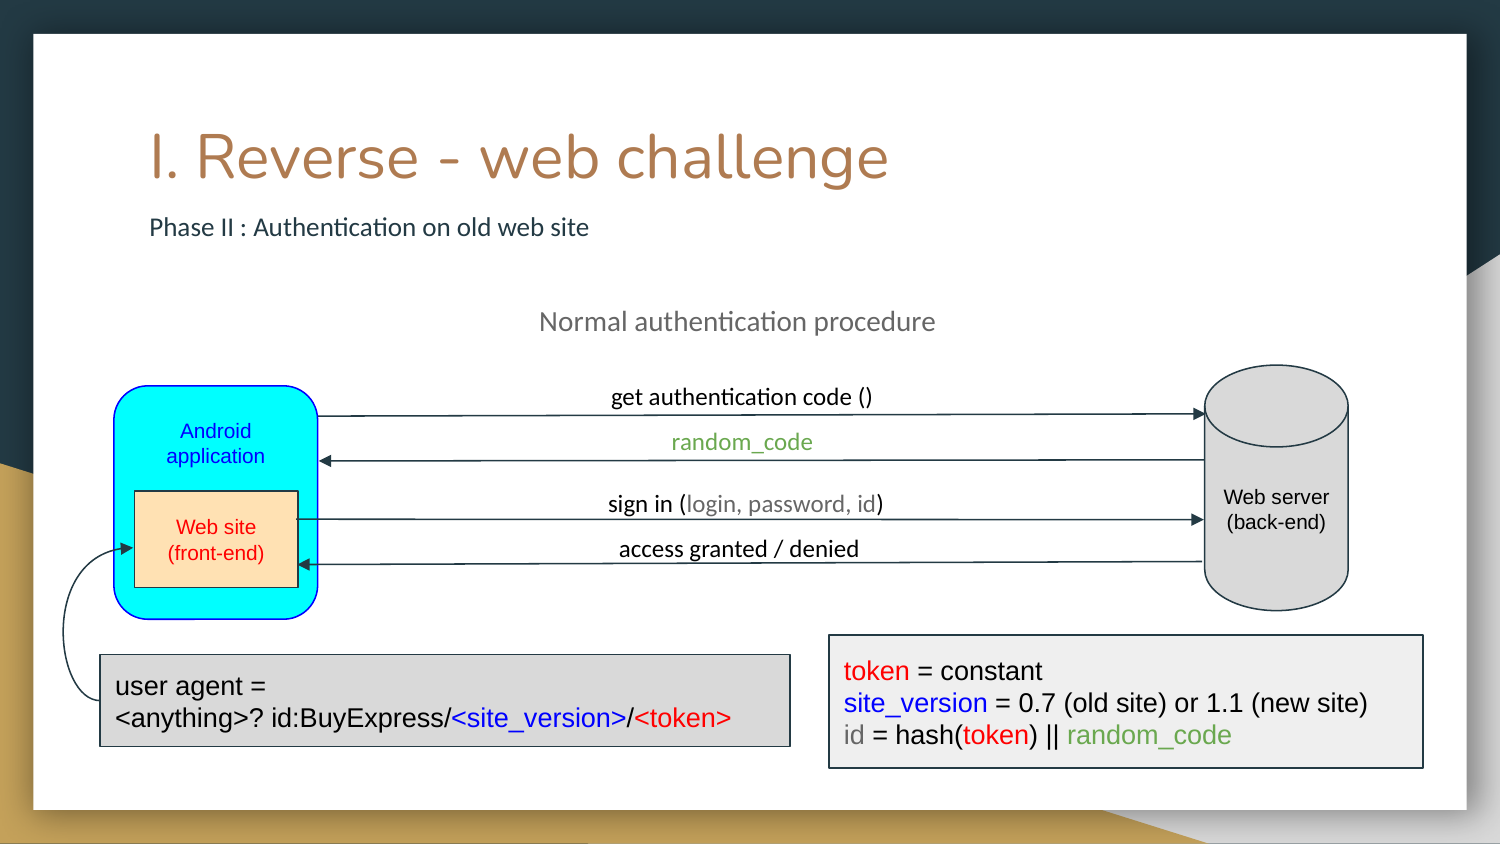

# I. Reverse - web challenge
Phase II : Authentication on old web site
Normal authentication procedure
get authentication code ()
Web server
(back-end)
Android application

random_code
sign in (login, password, id)
Web site
(front-end)
access granted / denied
token = constant
site_version = 0.7 (old site) or 1.1 (new site)
id = hash(token) || random_code
user agent =
<anything>? id:BuyExpress/<site_version>/<token>